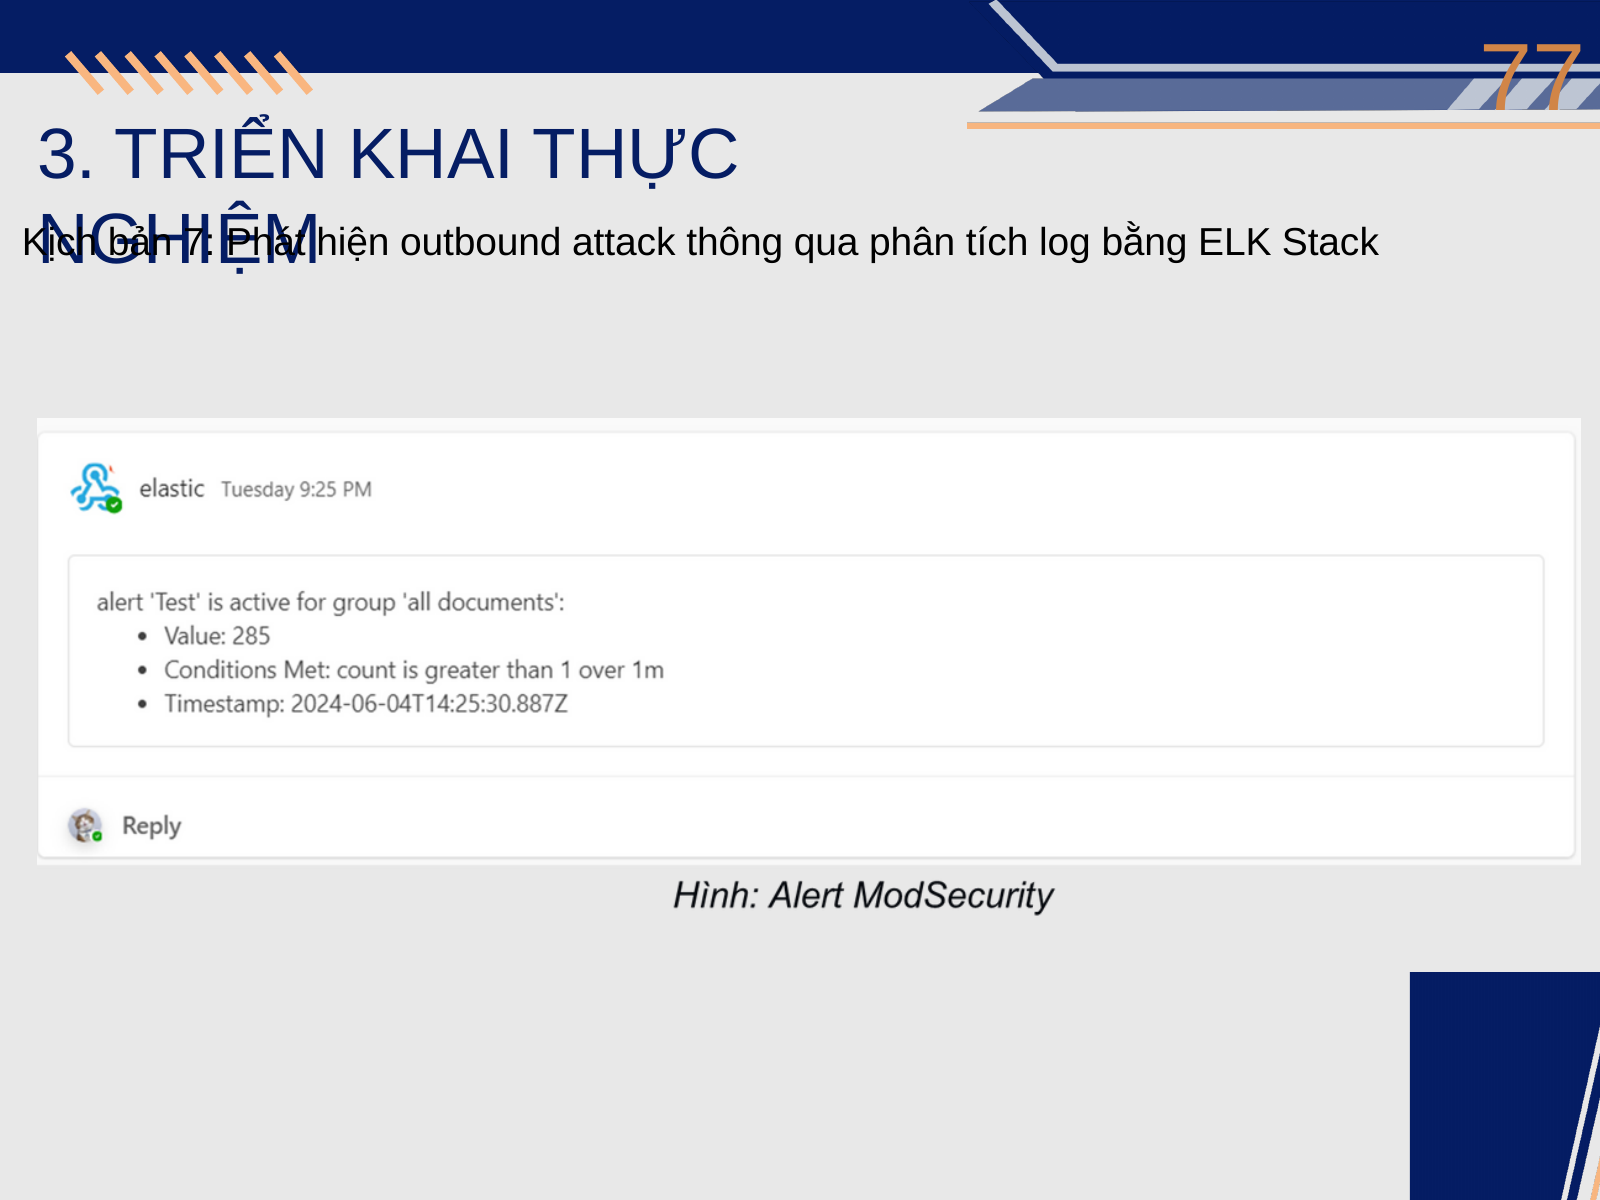

77
3. TRIỂN KHAI THỰC NGHIỆM
Kịch bản 7: Phát hiện outbound attack thông qua phân tích log bằng ELK Stack